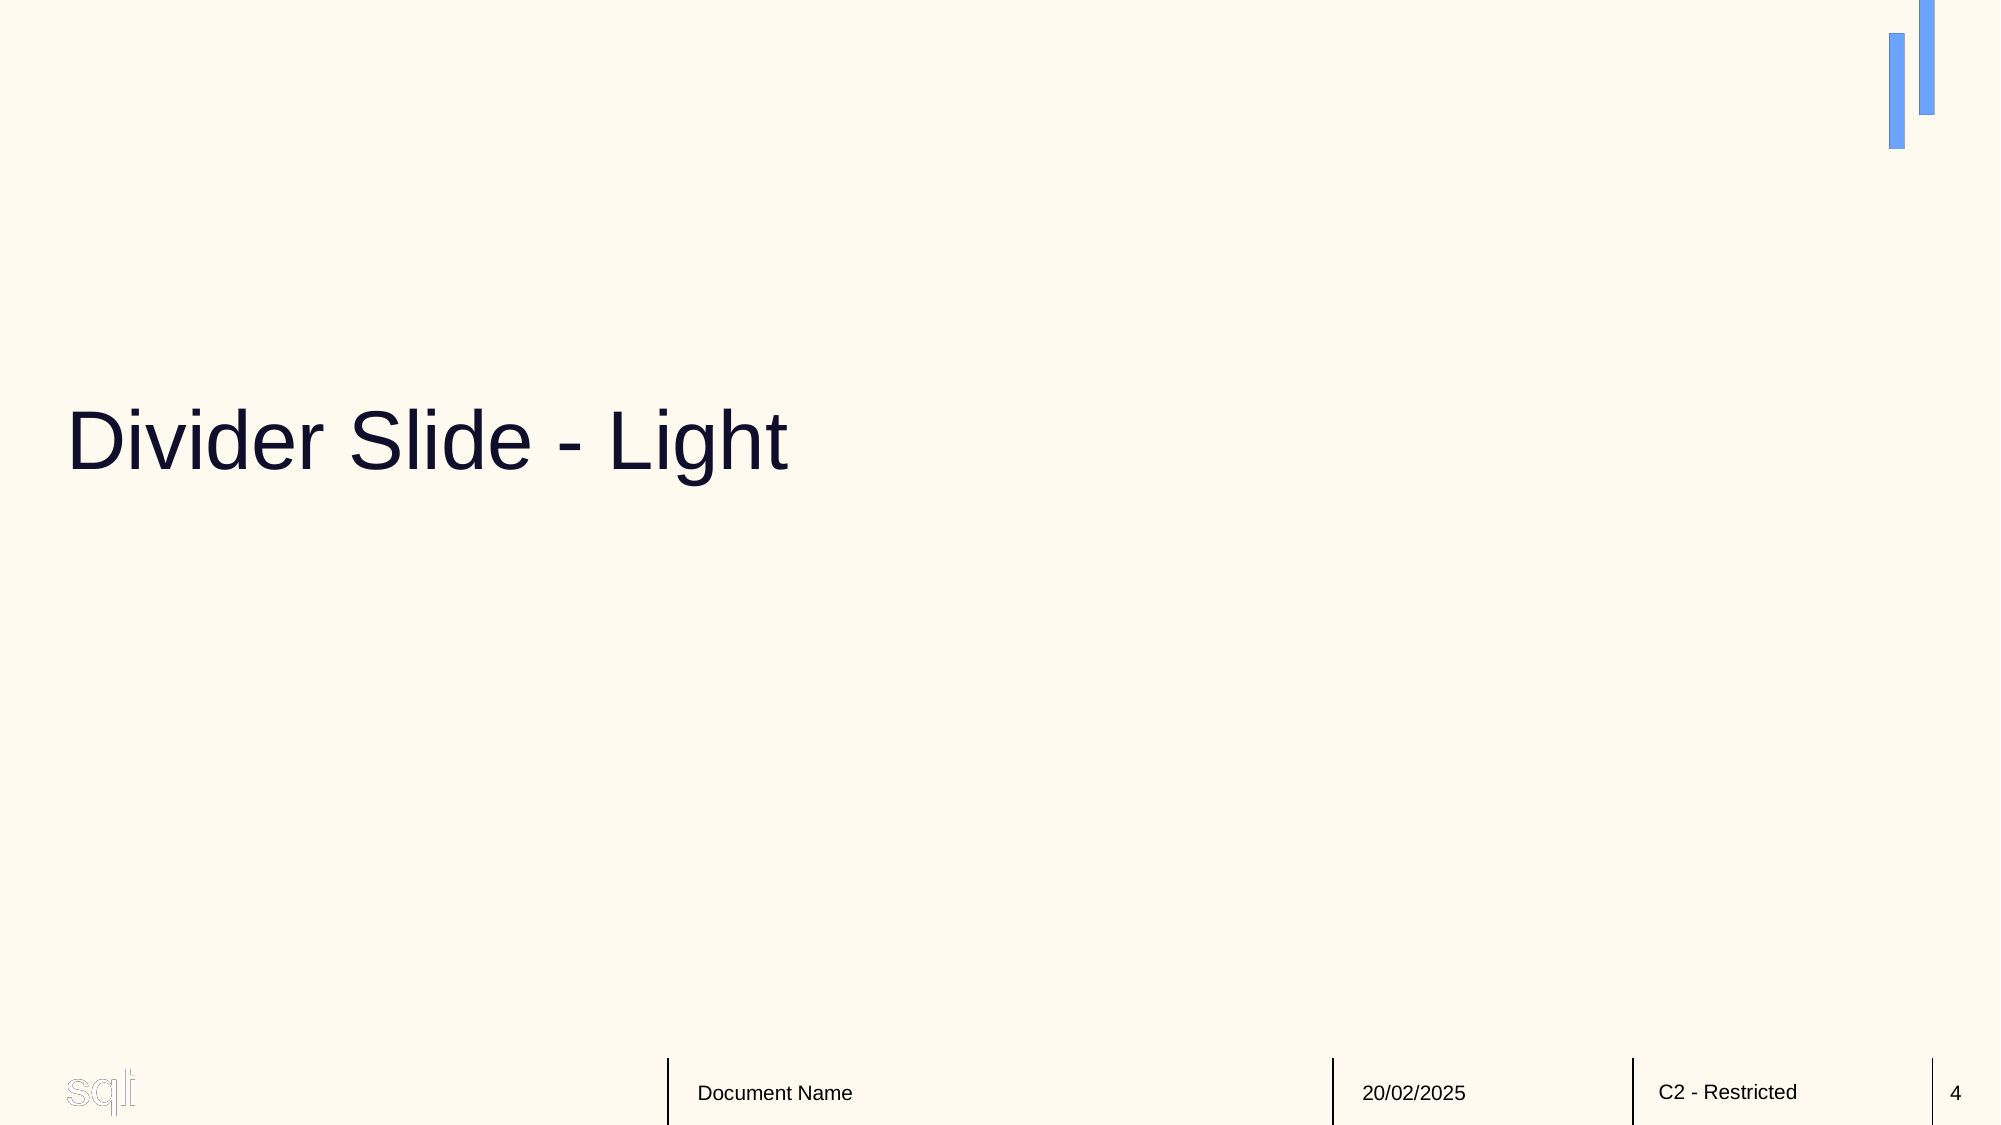

# Divider Slide - Light
Document Name
20/02/2025
4